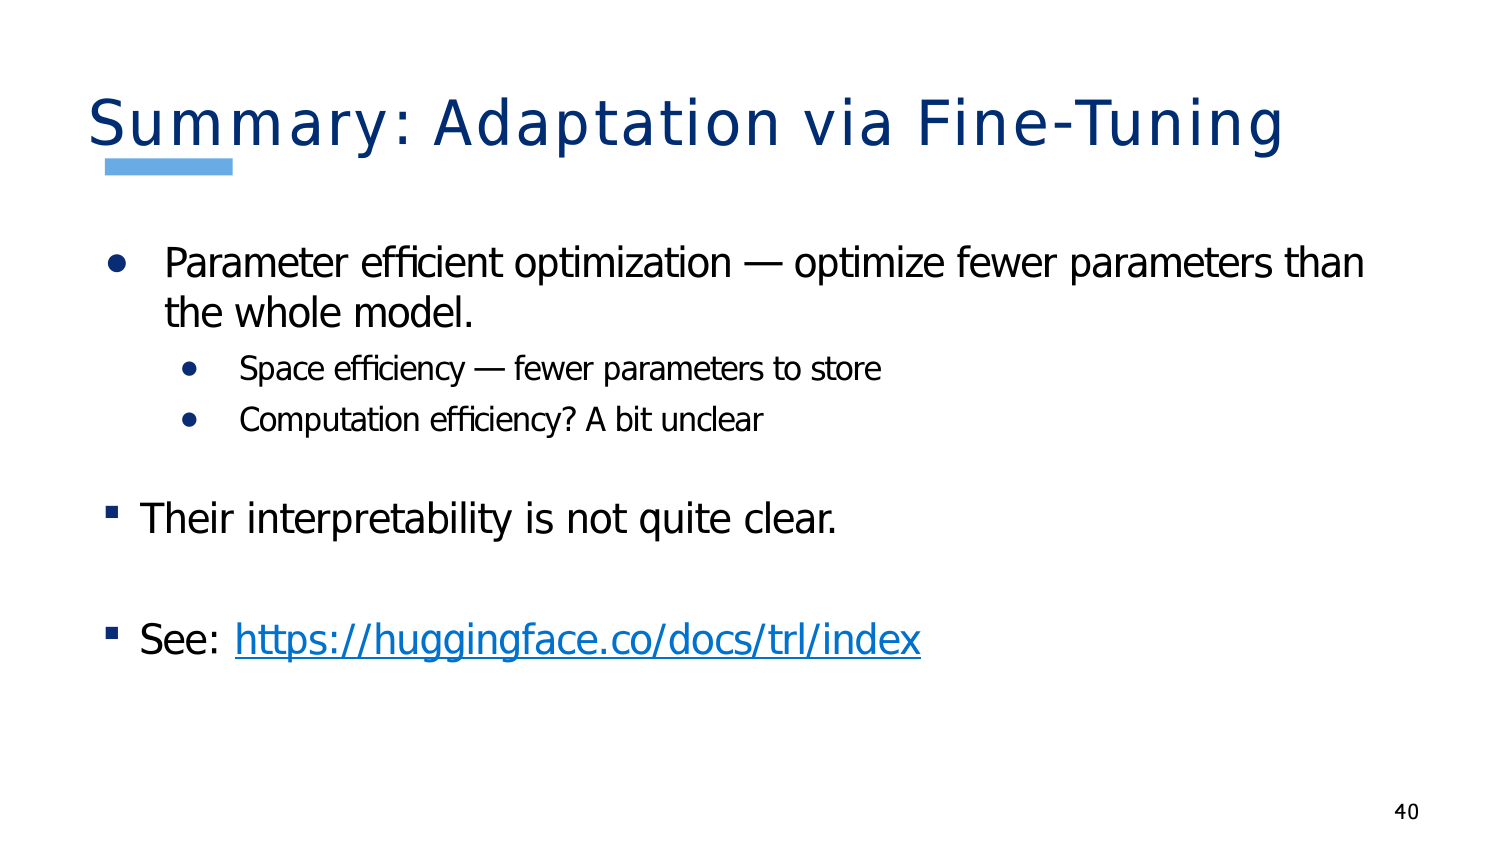

# Summary: Adaptation via Fine-Tuning
Parameter efficient optimization — optimize fewer parameters than the whole model.
Space efficiency — fewer parameters to store
Computation efficiency? A bit unclear

Their interpretability is not quite clear.

See: https://huggingface.co/docs/trl/index